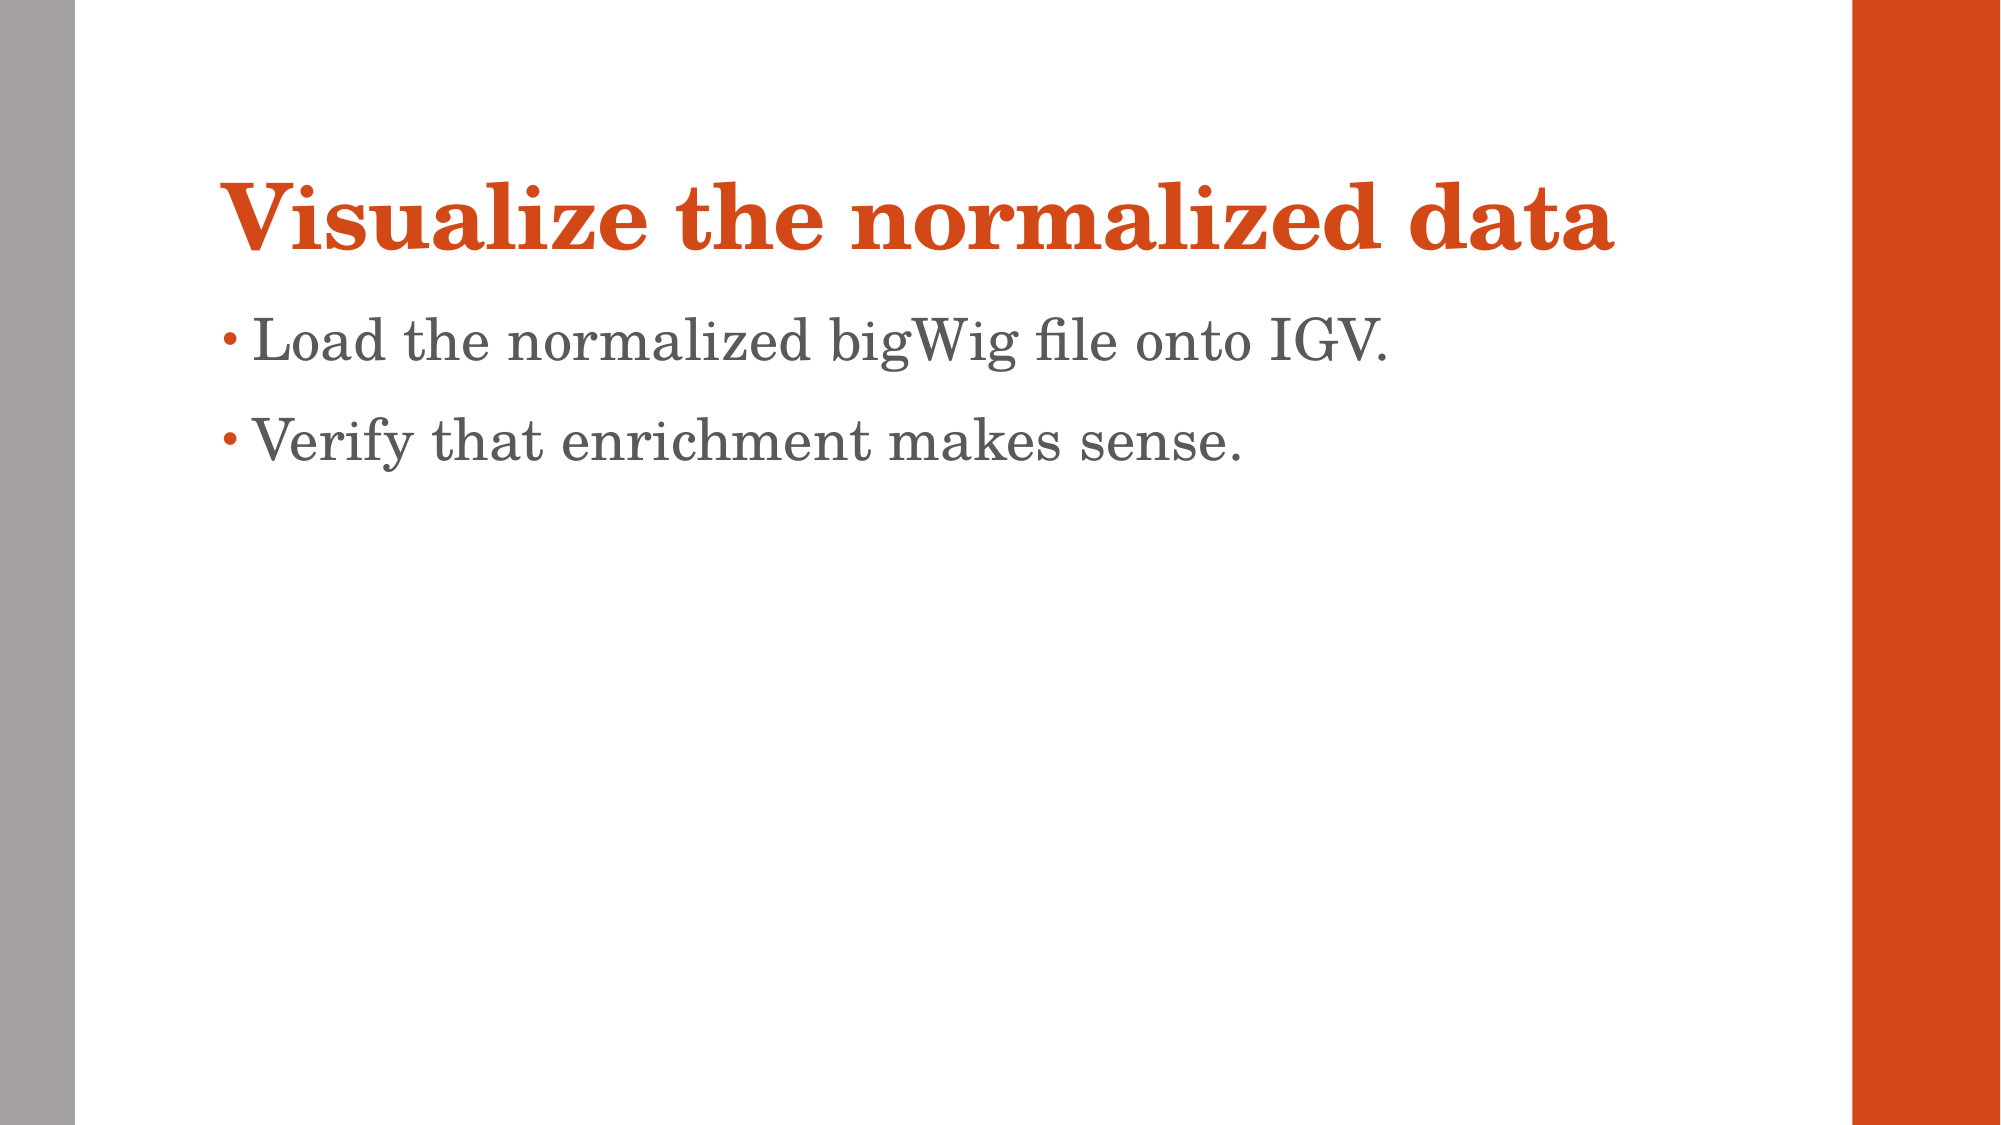

# Visualize the normalized data
Load the normalized bigWig file onto IGV.
Verify that enrichment makes sense.